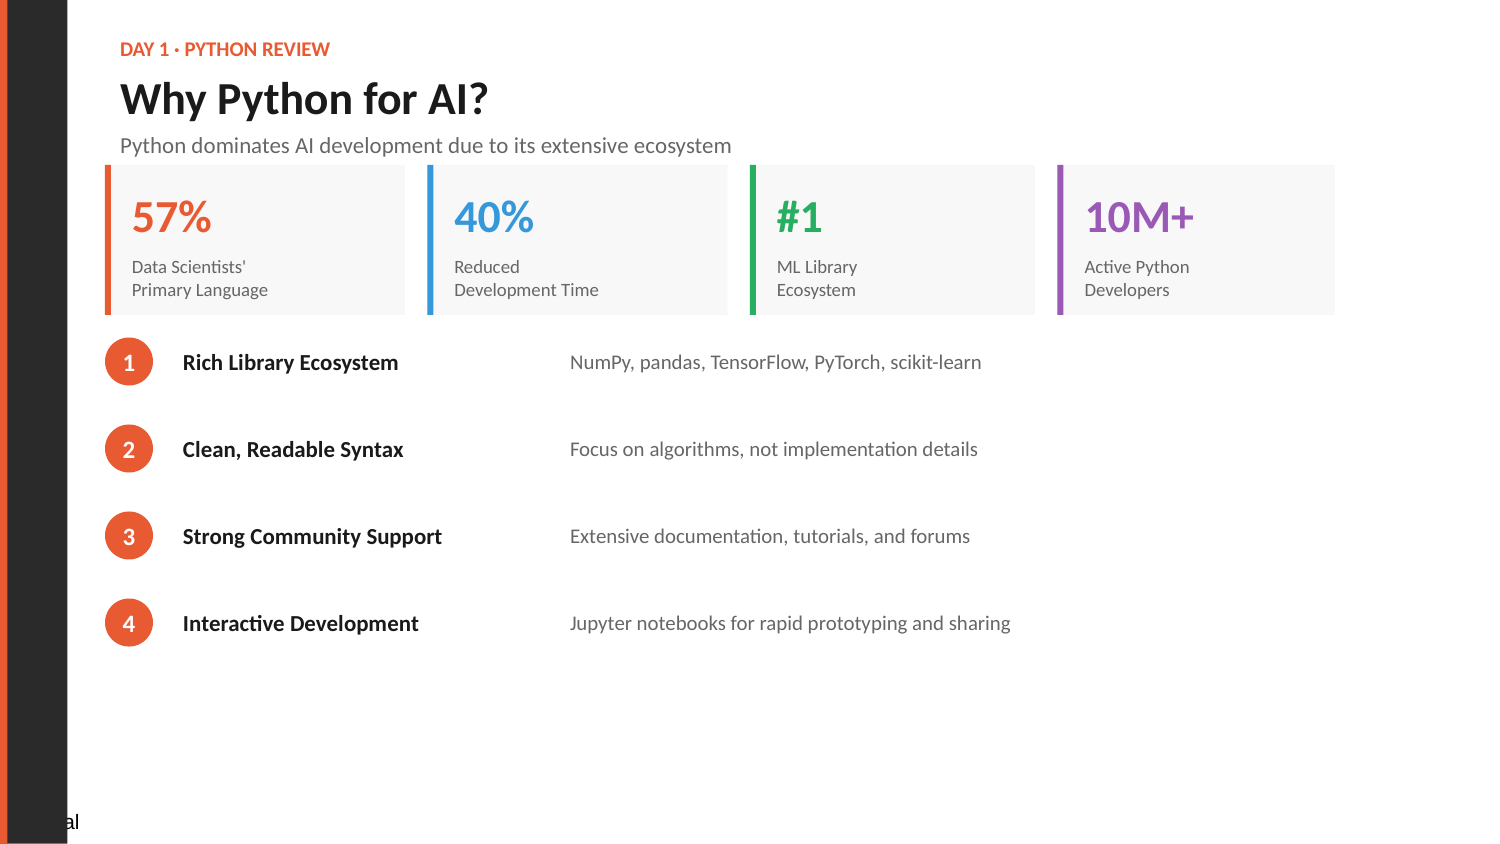

DAY 1 · PYTHON REVIEW
Why Python for AI?
Python dominates AI development due to its extensive ecosystem

57%
40%
#1
10M+
Data Scientists'
Primary Language
Reduced
Development Time
ML Library
Ecosystem
Active Python
Developers

1
Rich Library Ecosystem
NumPy, pandas, TensorFlow, PyTorch, scikit-learn

2
Clean, Readable Syntax
Focus on algorithms, not implementation details

3
Strong Community Support
Extensive documentation, tutorials, and forums

4
Interactive Development
Jupyter notebooks for rapid prototyping and sharing